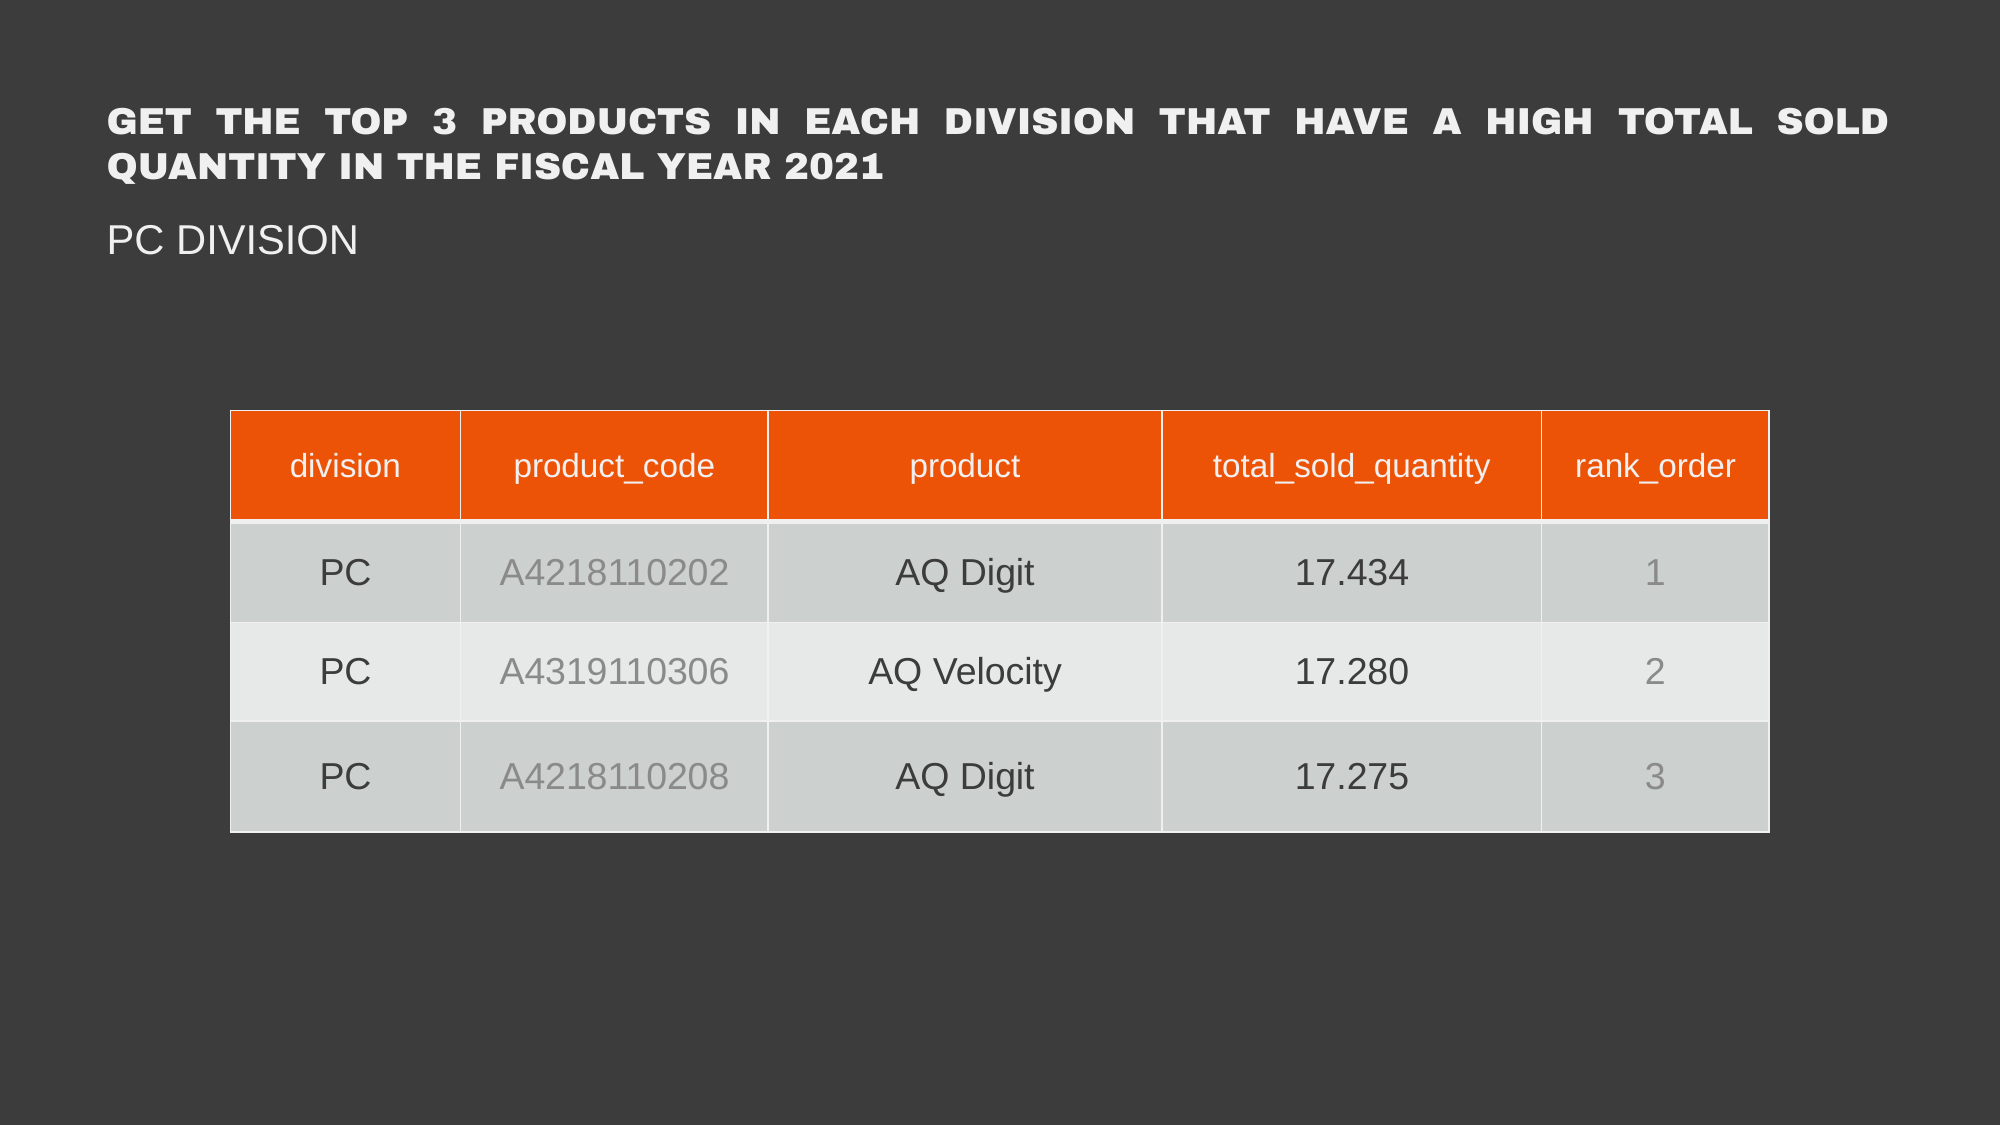

Get the Top 3 products in each division that have a high total sold quantity in the fiscal year 2021
PC Division
| division | product\_code | product | total\_sold\_quantity | rank\_order |
| --- | --- | --- | --- | --- |
| PC | A4218110202 | AQ Digit | 17.434 | 1 |
| PC | A4319110306 | AQ Velocity | 17.280 | 2 |
| PC | A4218110208 | AQ Digit | 17.275 | 3 |